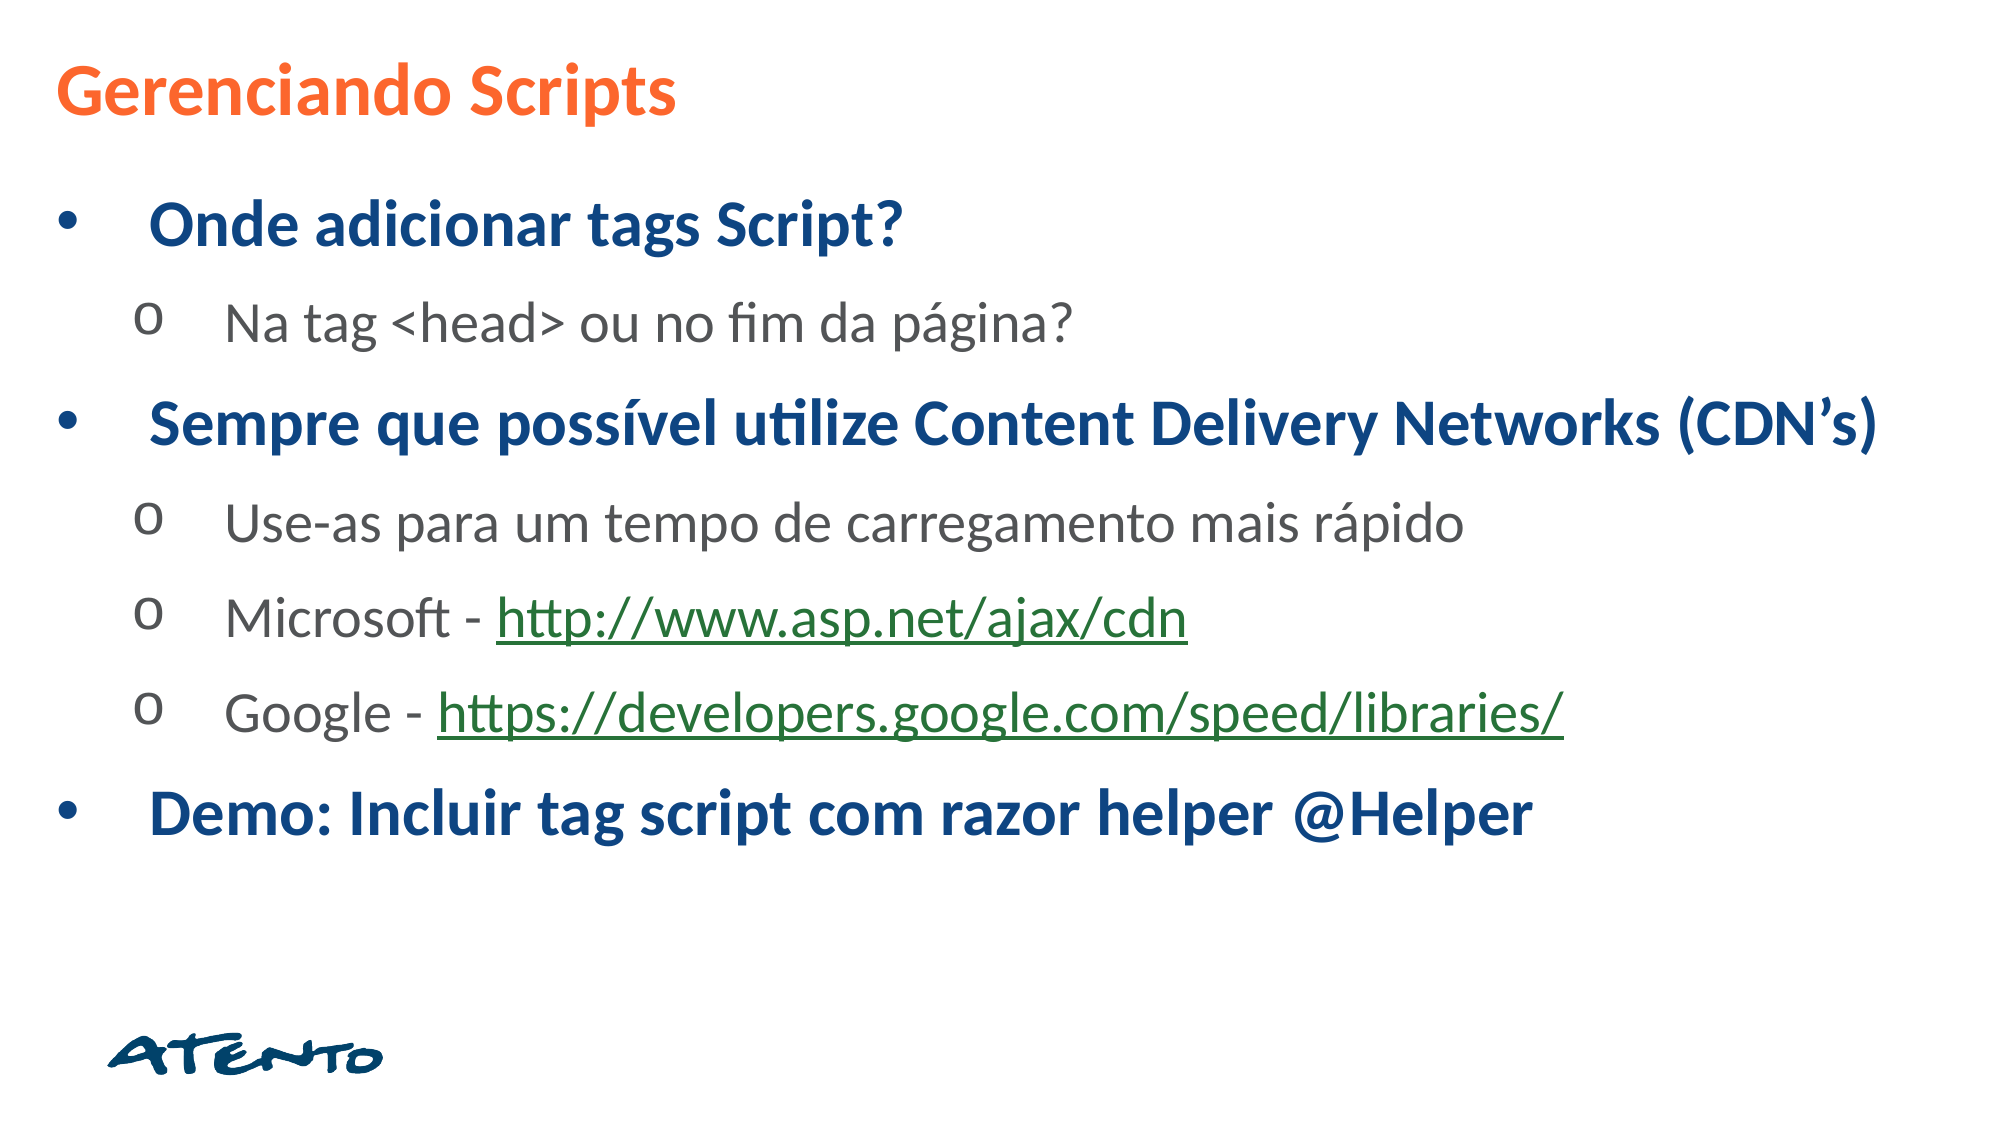

Gerenciando Scripts
Onde adicionar tags Script?
Na tag <head> ou no fim da página?
Sempre que possível utilize Content Delivery Networks (CDN’s)
Use-as para um tempo de carregamento mais rápido
Microsoft - http://www.asp.net/ajax/cdn
Google - https://developers.google.com/speed/libraries/
Demo: Incluir tag script com razor helper @Helper